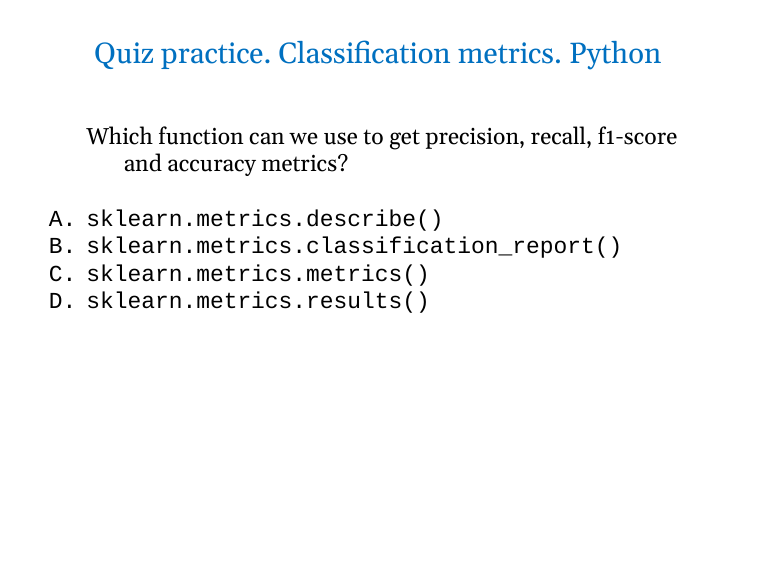

# Quiz practice. Classification metrics. Python
Which function can we use to get precision, recall, f1-score and accuracy metrics?

sklearn.metrics.describe()
sklearn.metrics.classification_report()
sklearn.metrics.metrics()
sklearn.metrics.results()